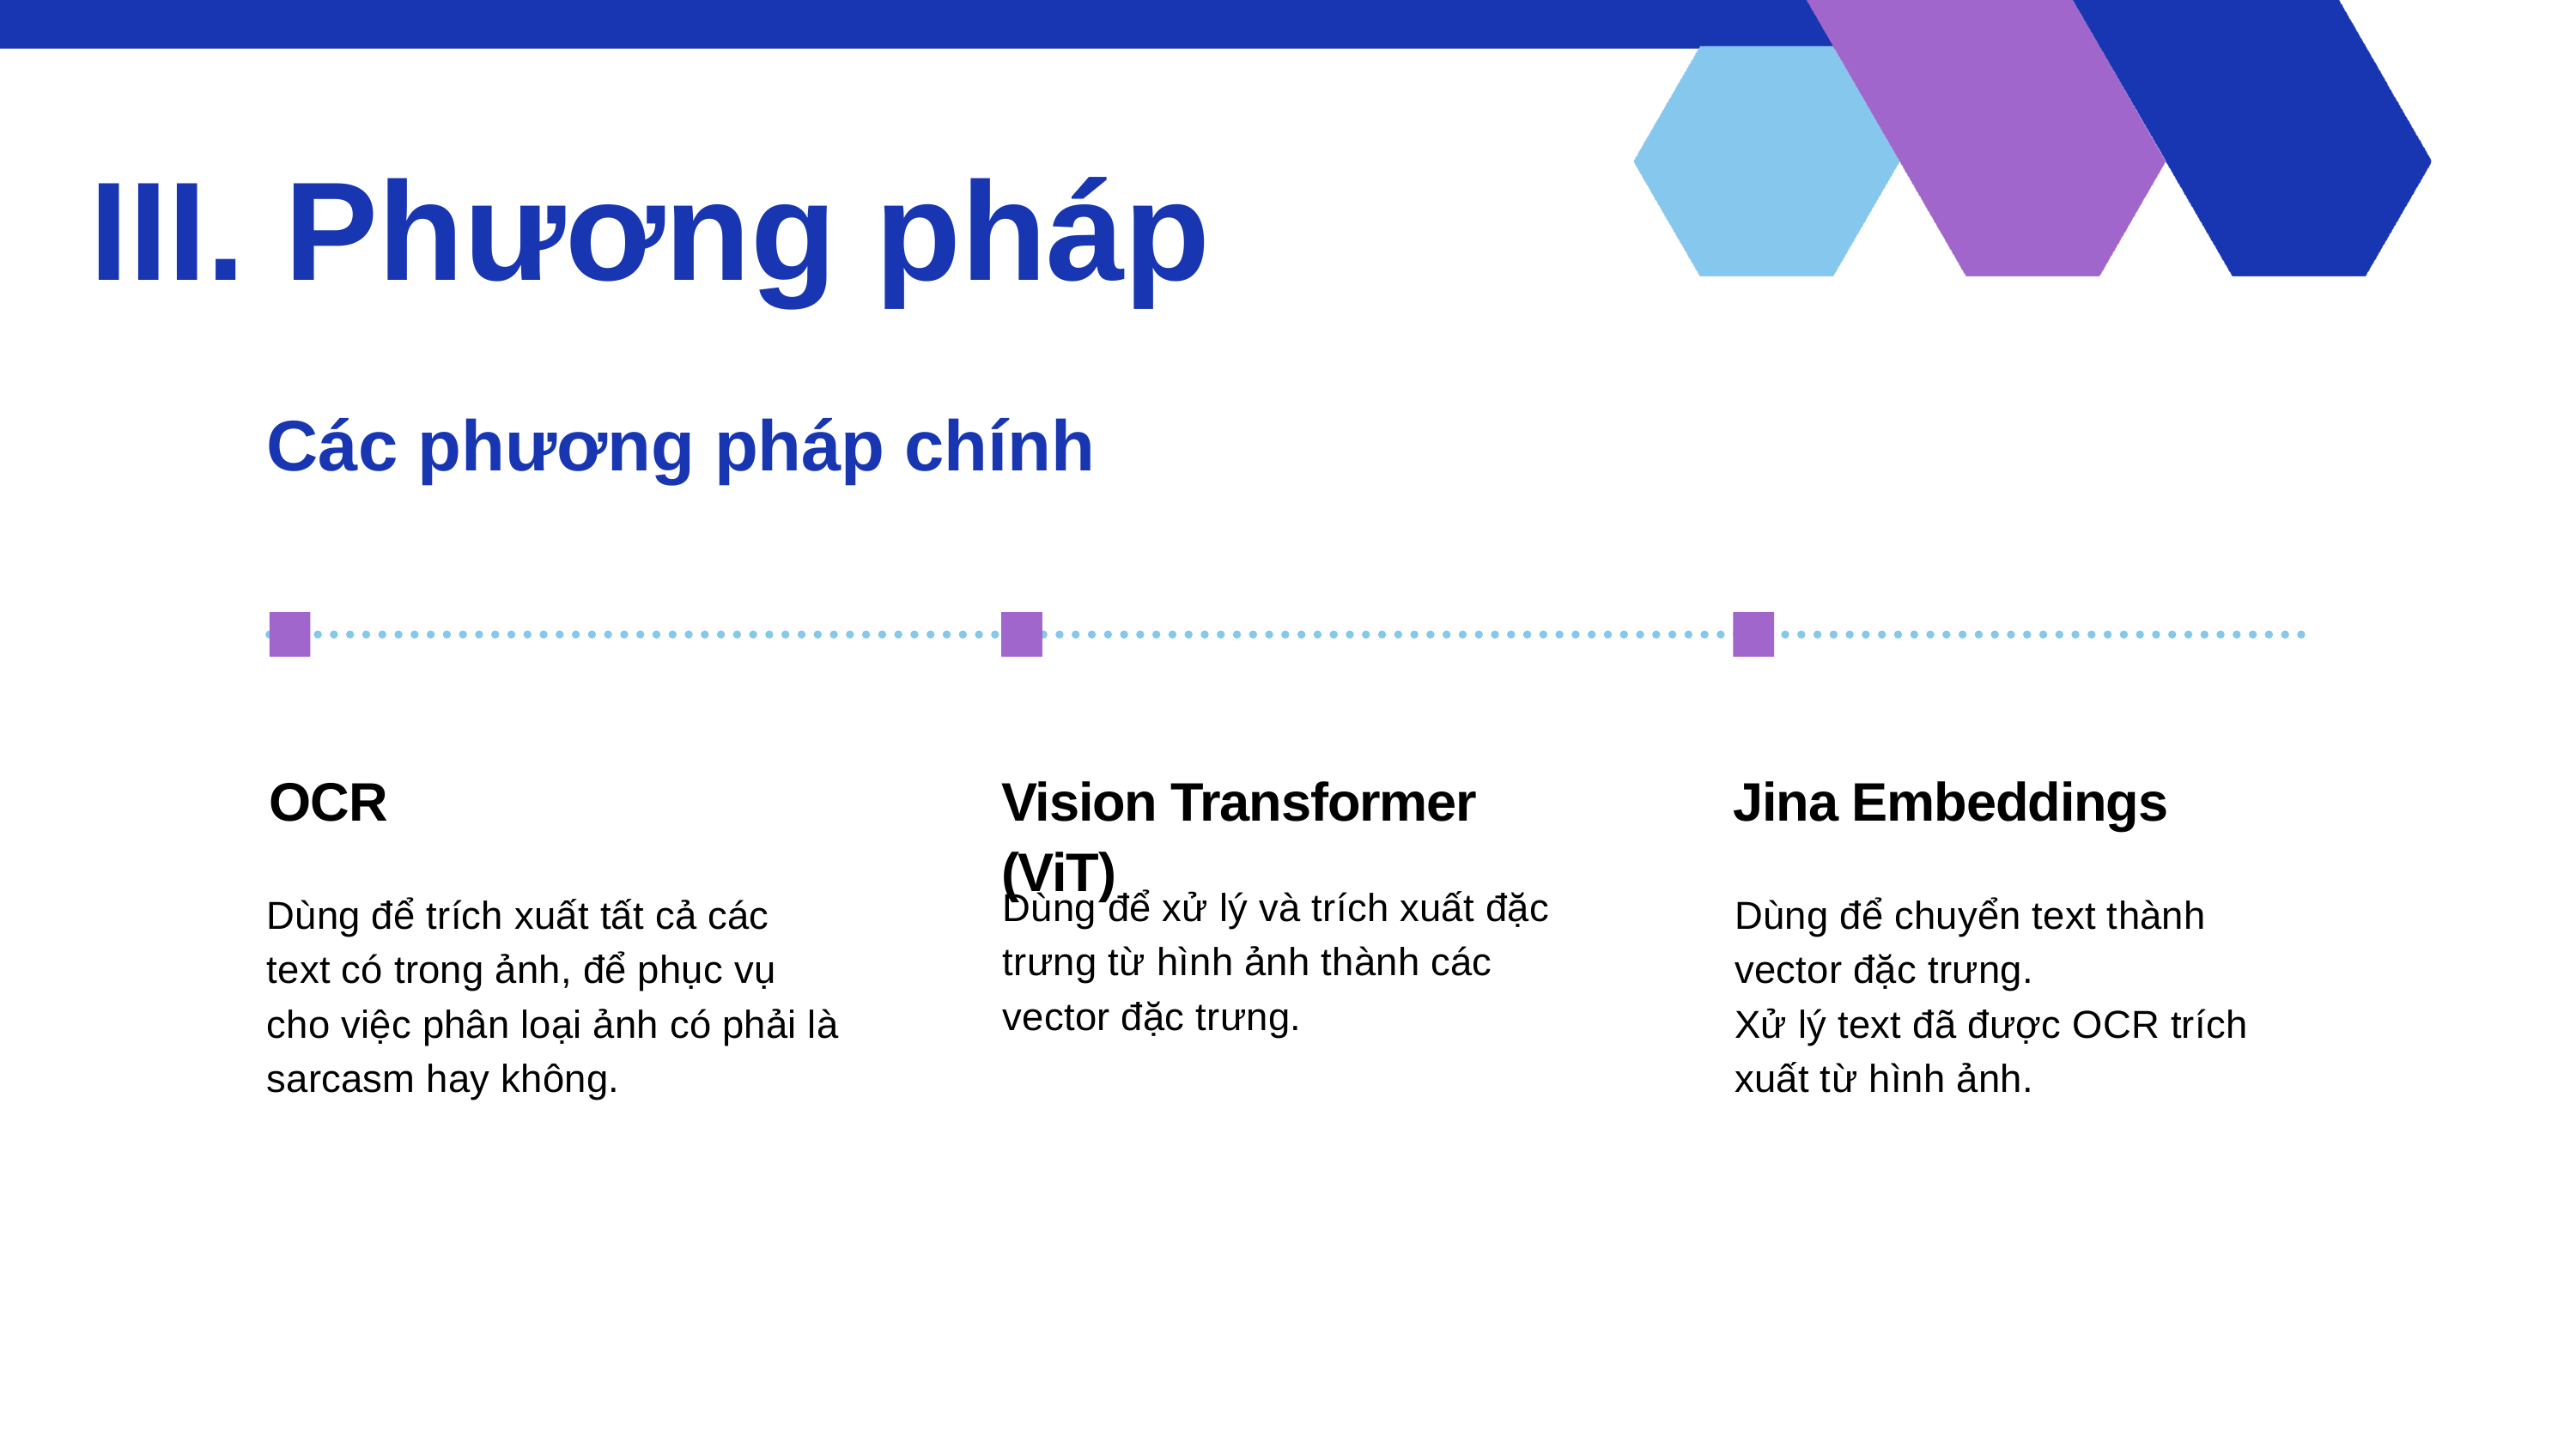

III. Phương pháp
Các phương pháp chính

OCR
Dùng để trích xuất tất cả các text có trong ảnh, để phục vụ cho việc phân loại ảnh có phải là sarcasm hay không.
Vision Transformer (ViT)
Dùng để xử lý và trích xuất đặc trưng từ hình ảnh thành các vector đặc trưng.
Jina Embeddings
Dùng để chuyển text thành vector đặc trưng.
Xử lý text đã được OCR trích xuất từ hình ảnh.